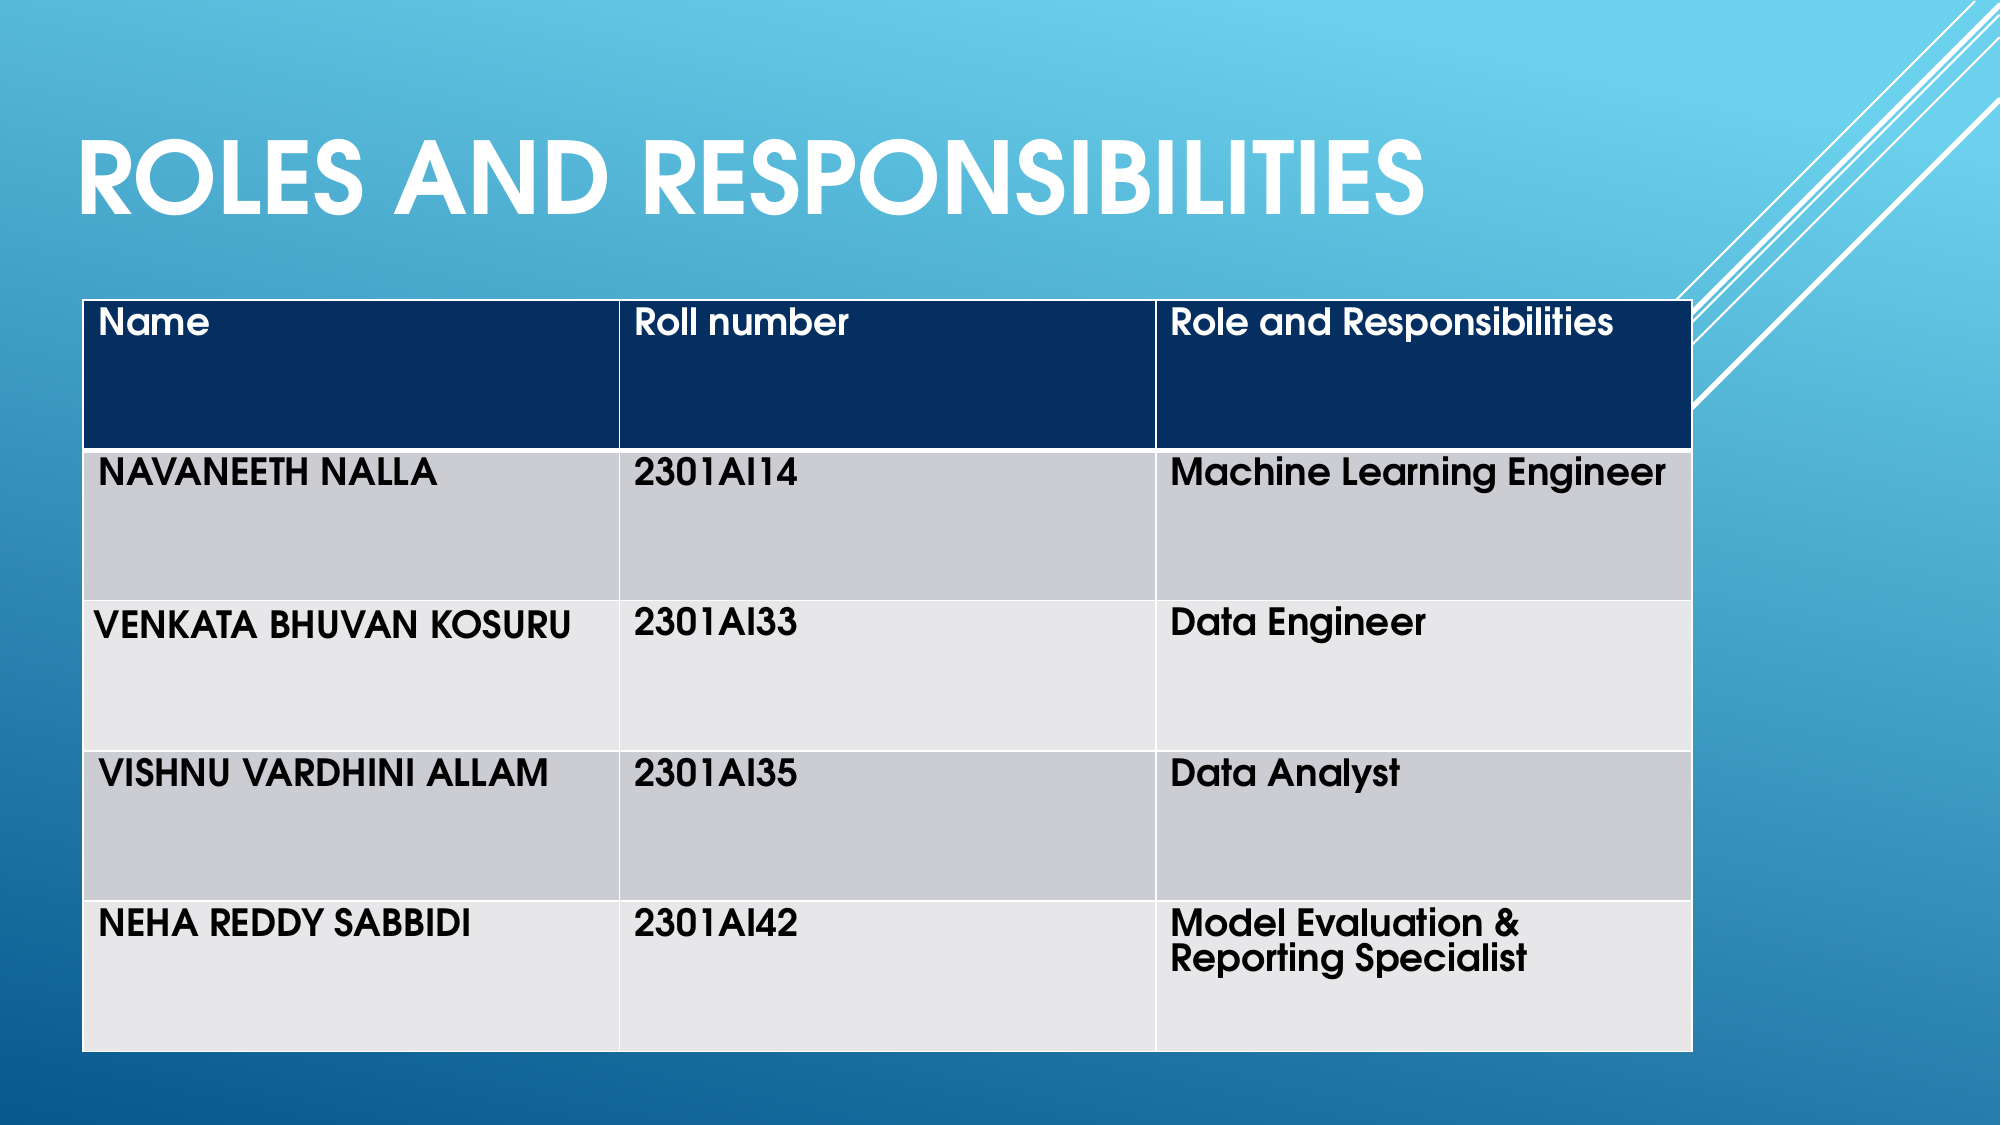

# Roles and responsibilities
| Name | Roll number | Role and Responsibilities |
| --- | --- | --- |
| NAVANEETH NALLA | 2301AI14 | Machine Learning Engineer |
| VENKATA BHUVAN KOSURU | 2301AI33 | Data Engineer |
| VISHNU VARDHINI ALLAM | 2301AI35 | Data Analyst |
| NEHA REDDY SABBIDI | 2301AI42 | Model Evaluation & Reporting Specialist |